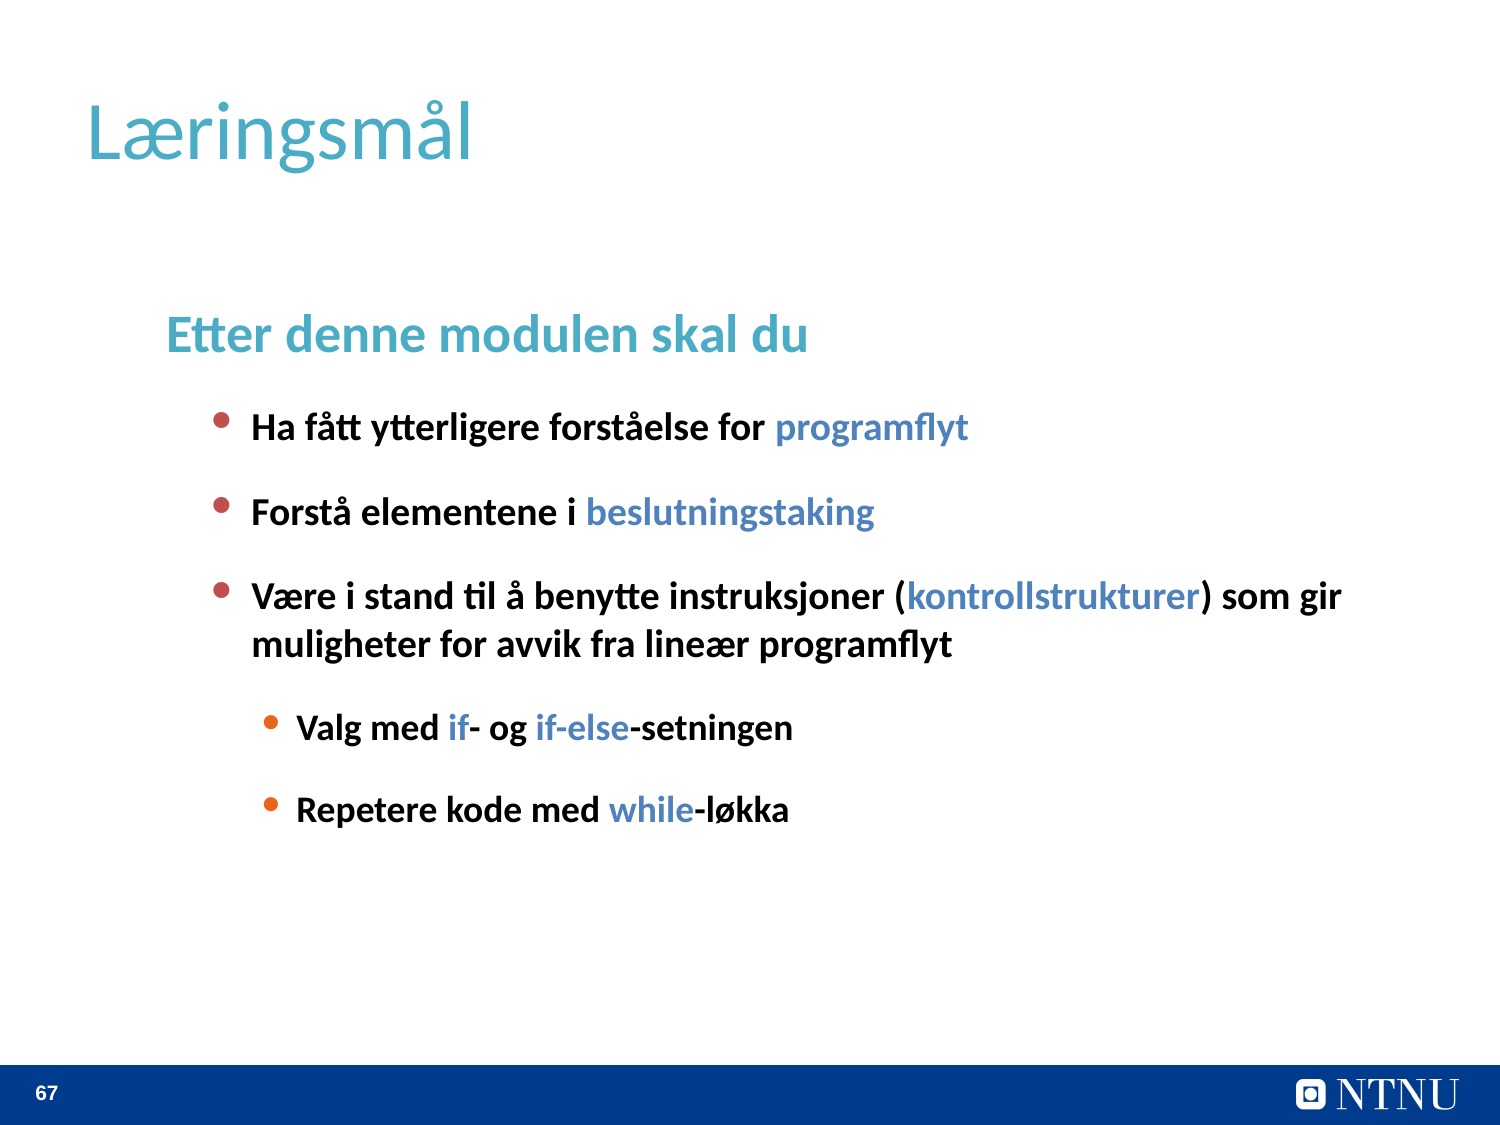

Læringsmål
Etter denne modulen skal du
Ha fått ytterligere forståelse for programflyt
Forstå elementene i beslutningstaking
Være i stand til å benytte instruksjoner (kontrollstrukturer) som gir muligheter for avvik fra lineær programflyt
Valg med if- og if-else-setningen
Repetere kode med while-løkka